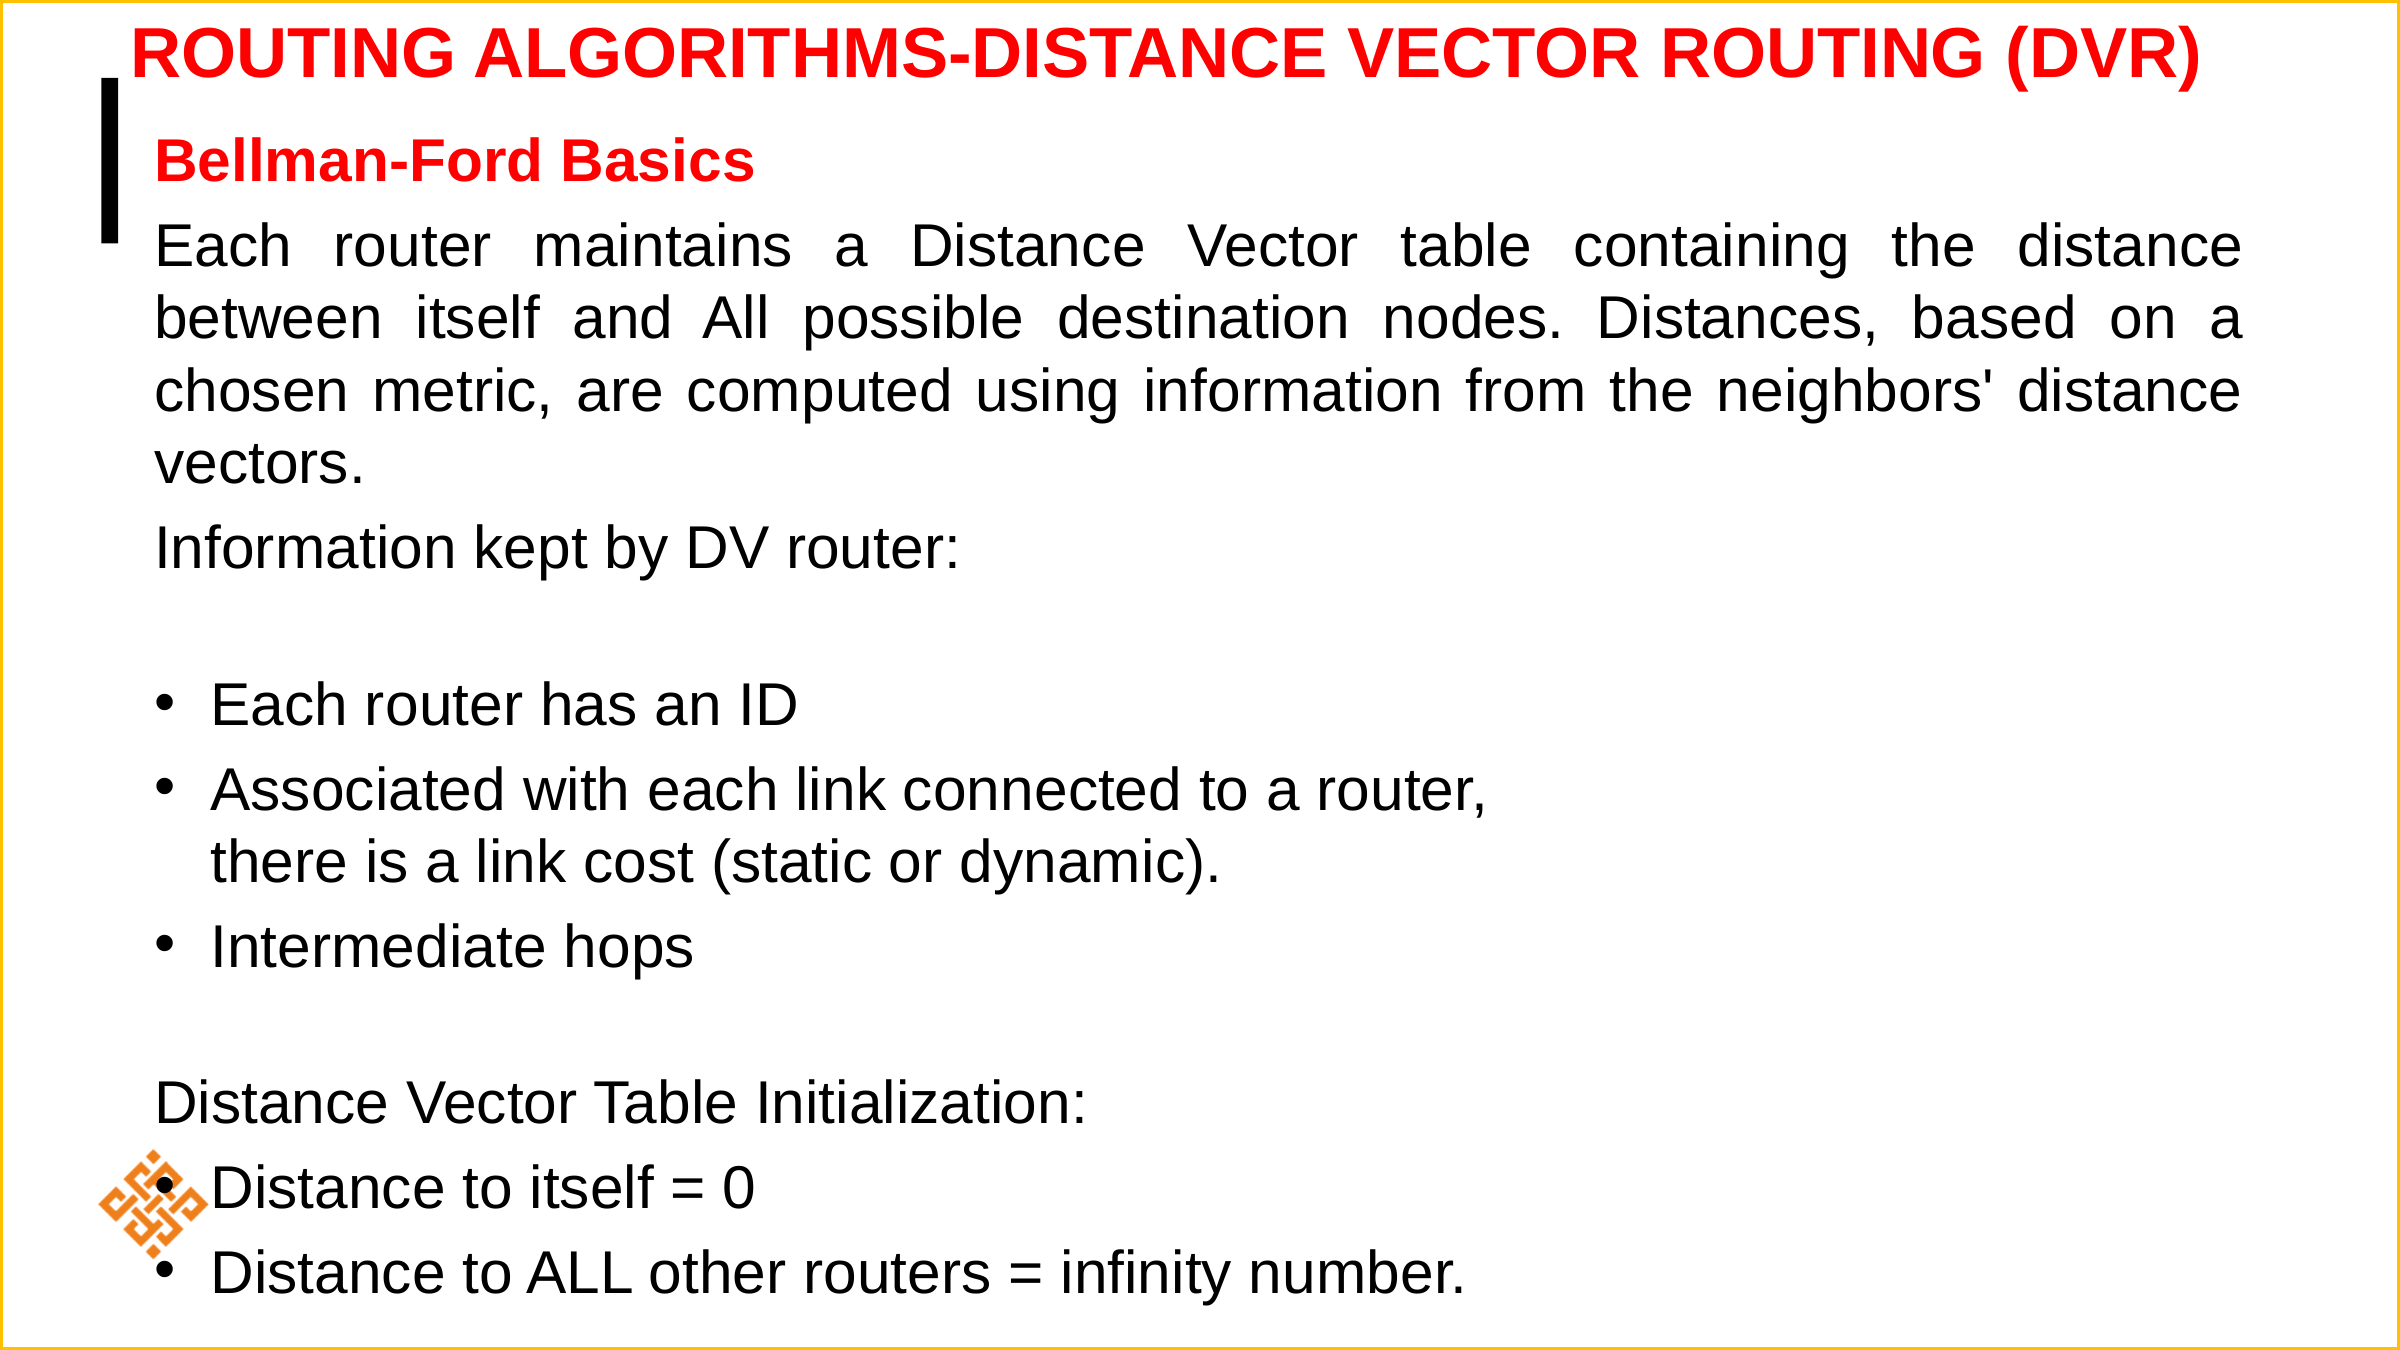

# Routing Algorithms-Distance Vector Routing (DVR)
Bellman-Ford Basics
Each router maintains a Distance Vector table containing the distance between itself and All possible destination nodes. Distances, based on a chosen metric, are computed using information from the neighbors' distance vectors.
Information kept by DV router:
Each router has an ID
Associated with each link connected to a router,
there is a link cost (static or dynamic).
Intermediate hops
Distance Vector Table Initialization:
Distance to itself = 0
Distance to ALL other routers = infinity number.